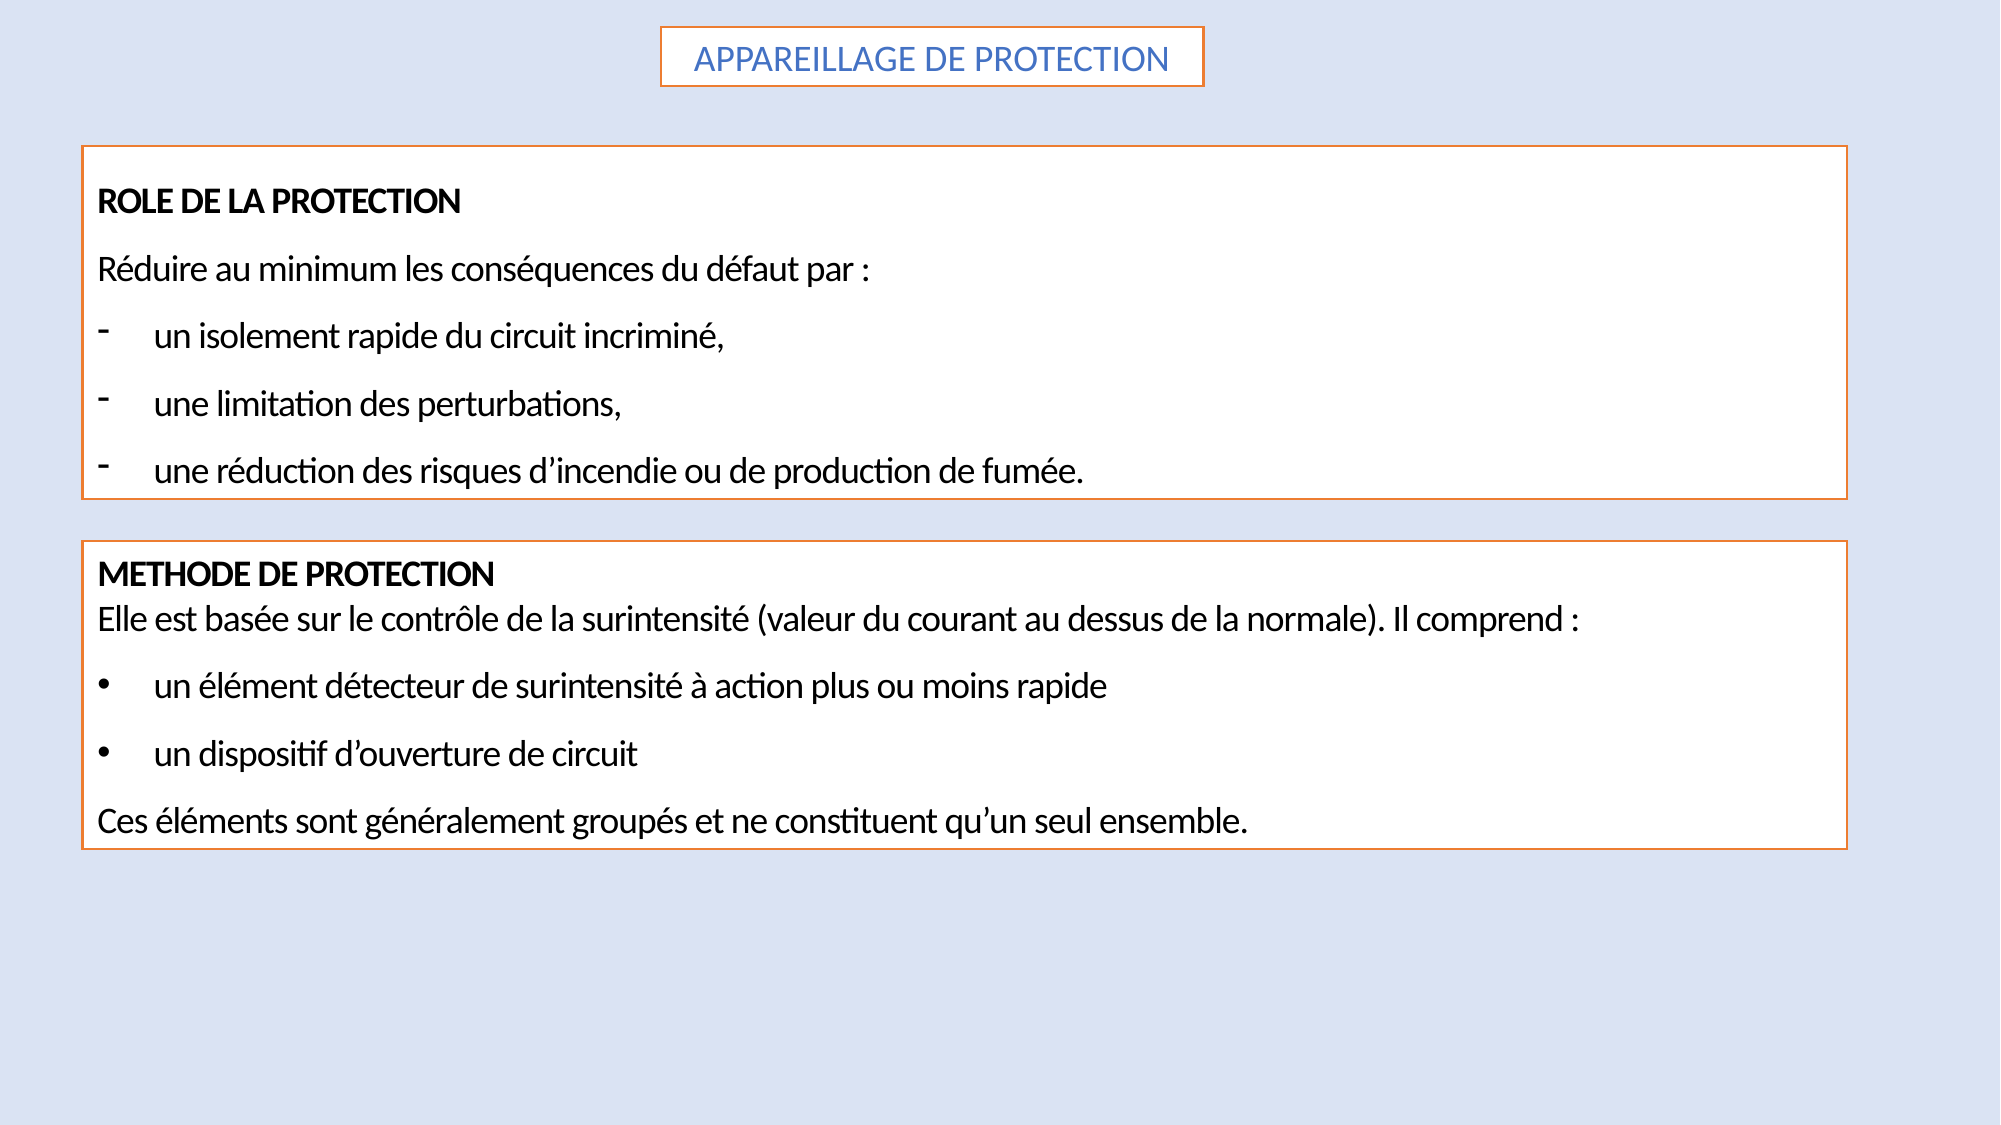

APPAREILLAGE DE PROTECTION
ROLE DE LA PROTECTION
Réduire au minimum les conséquences du défaut par :
un isolement rapide du circuit incriminé,
une limitation des perturbations,
une réduction des risques d’incendie ou de production de fumée.
METHODE DE PROTECTION
Elle est basée sur le contrôle de la surintensité (valeur du courant au dessus de la normale). Il comprend :
un élément détecteur de surintensité à action plus ou moins rapide
un dispositif d’ouverture de circuit
Ces éléments sont généralement groupés et ne constituent qu’un seul ensemble.